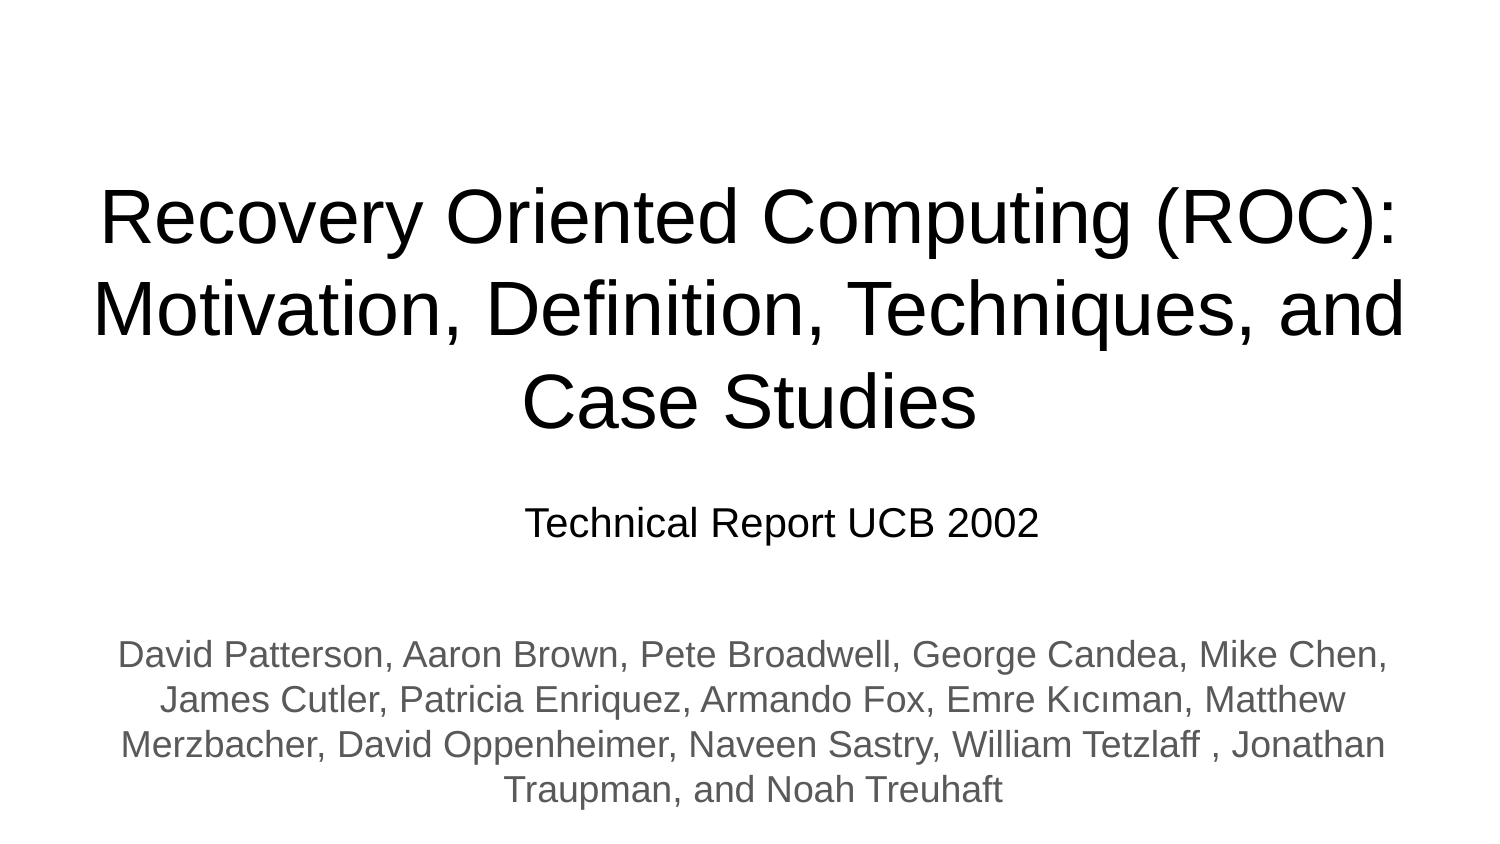

# Recovery Oriented Computing (ROC): Motivation, Definition, Techniques, and Case Studies
Technical Report UCB 2002
David Patterson, Aaron Brown, Pete Broadwell, George Candea, Mike Chen, James Cutler, Patricia Enriquez, Armando Fox, Emre Kıcıman, Matthew Merzbacher, David Oppenheimer, Naveen Sastry, William Tetzlaff , Jonathan Traupman, and Noah Treuhaft